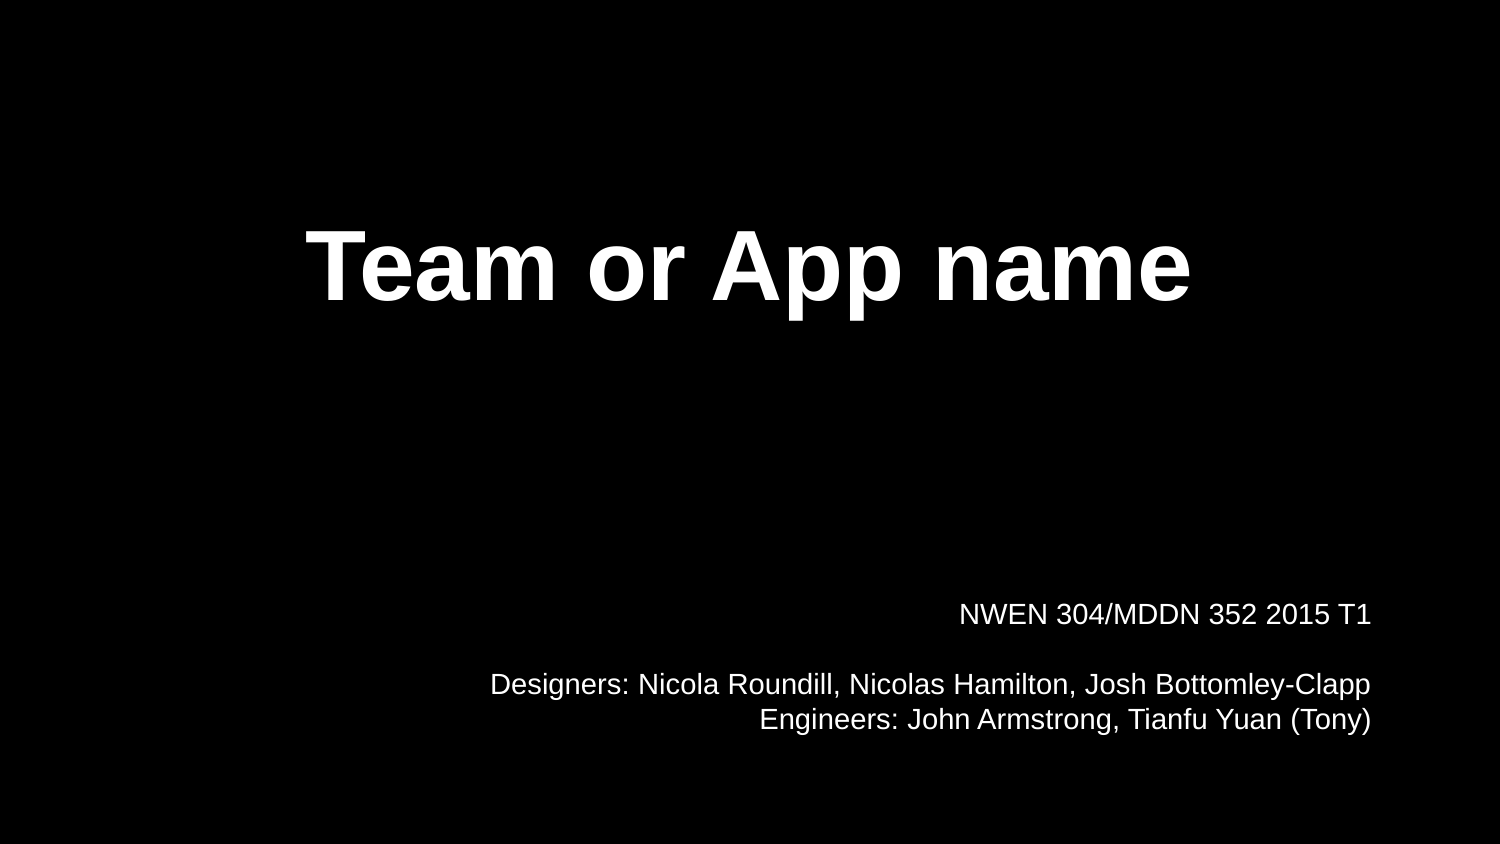

# Team or App name
NWEN 304/MDDN 352 2015 T1

Designers: Nicola Roundill, Nicolas Hamilton, Josh Bottomley-Clapp
Engineers: John Armstrong, Tianfu Yuan (Tony)